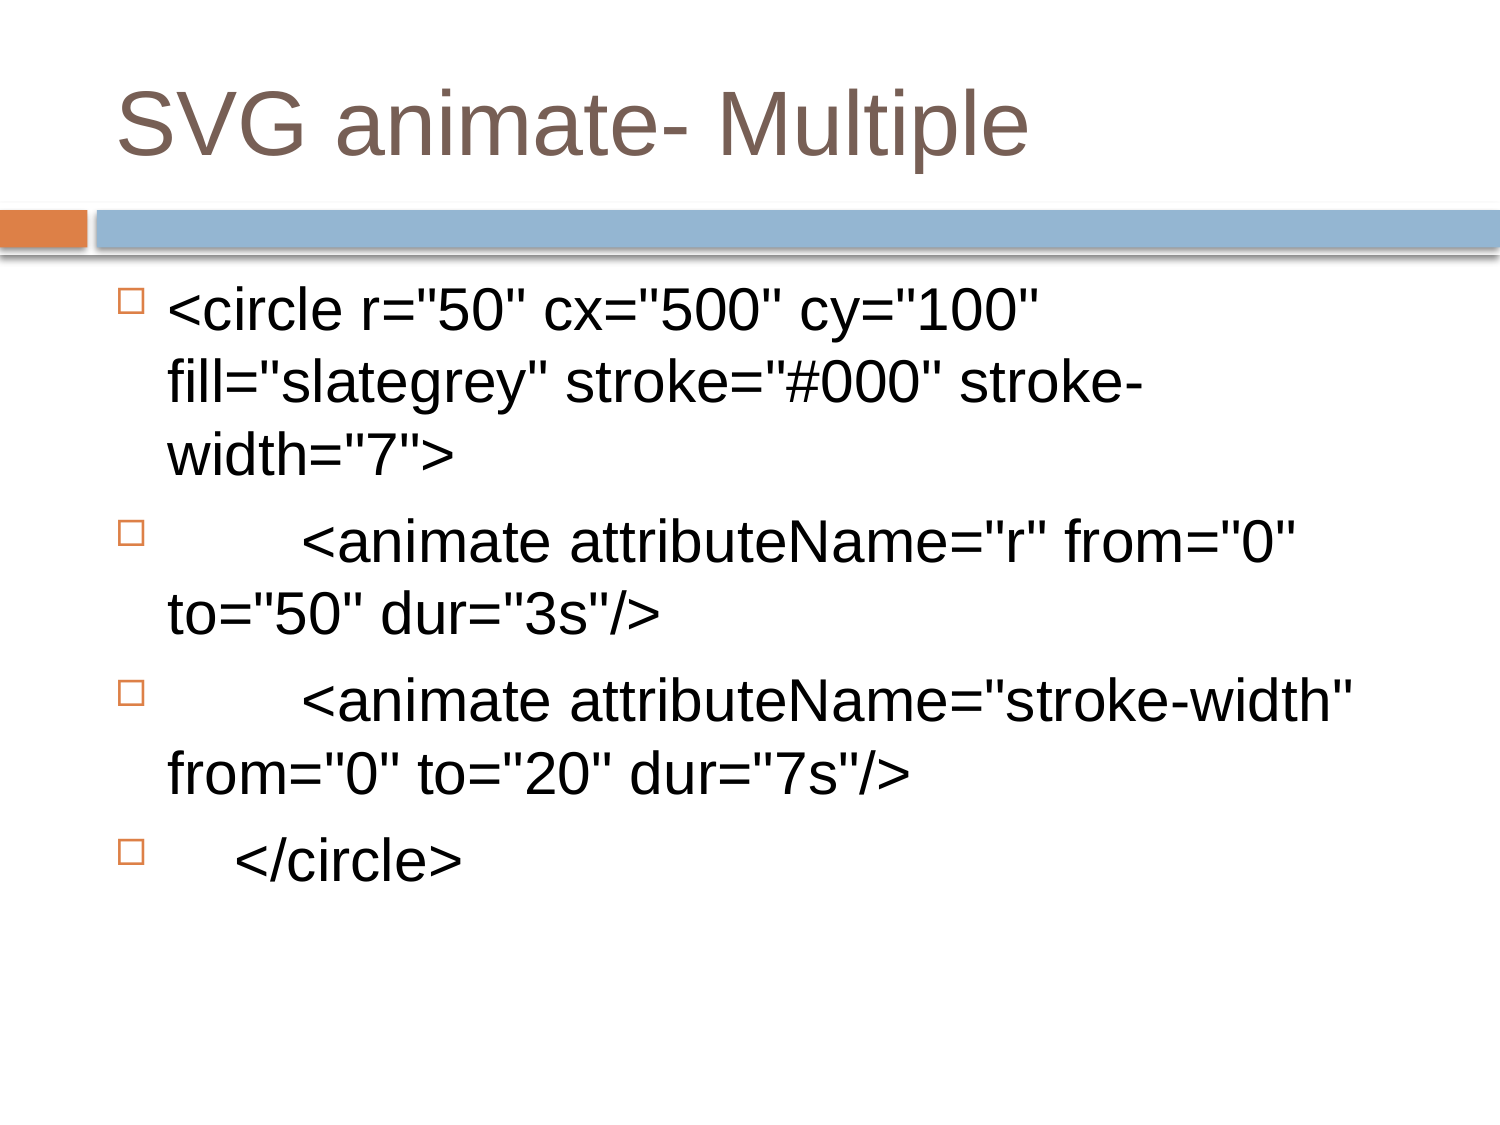

# SVG animate- Multiple
<circle r="50" cx="500" cy="100" fill="slategrey" stroke="#000" stroke-width="7">
        <animate attributeName="r" from="0" to="50" dur="3s"/>
        <animate attributeName="stroke-width" from="0" to="20" dur="7s"/>
    </circle>